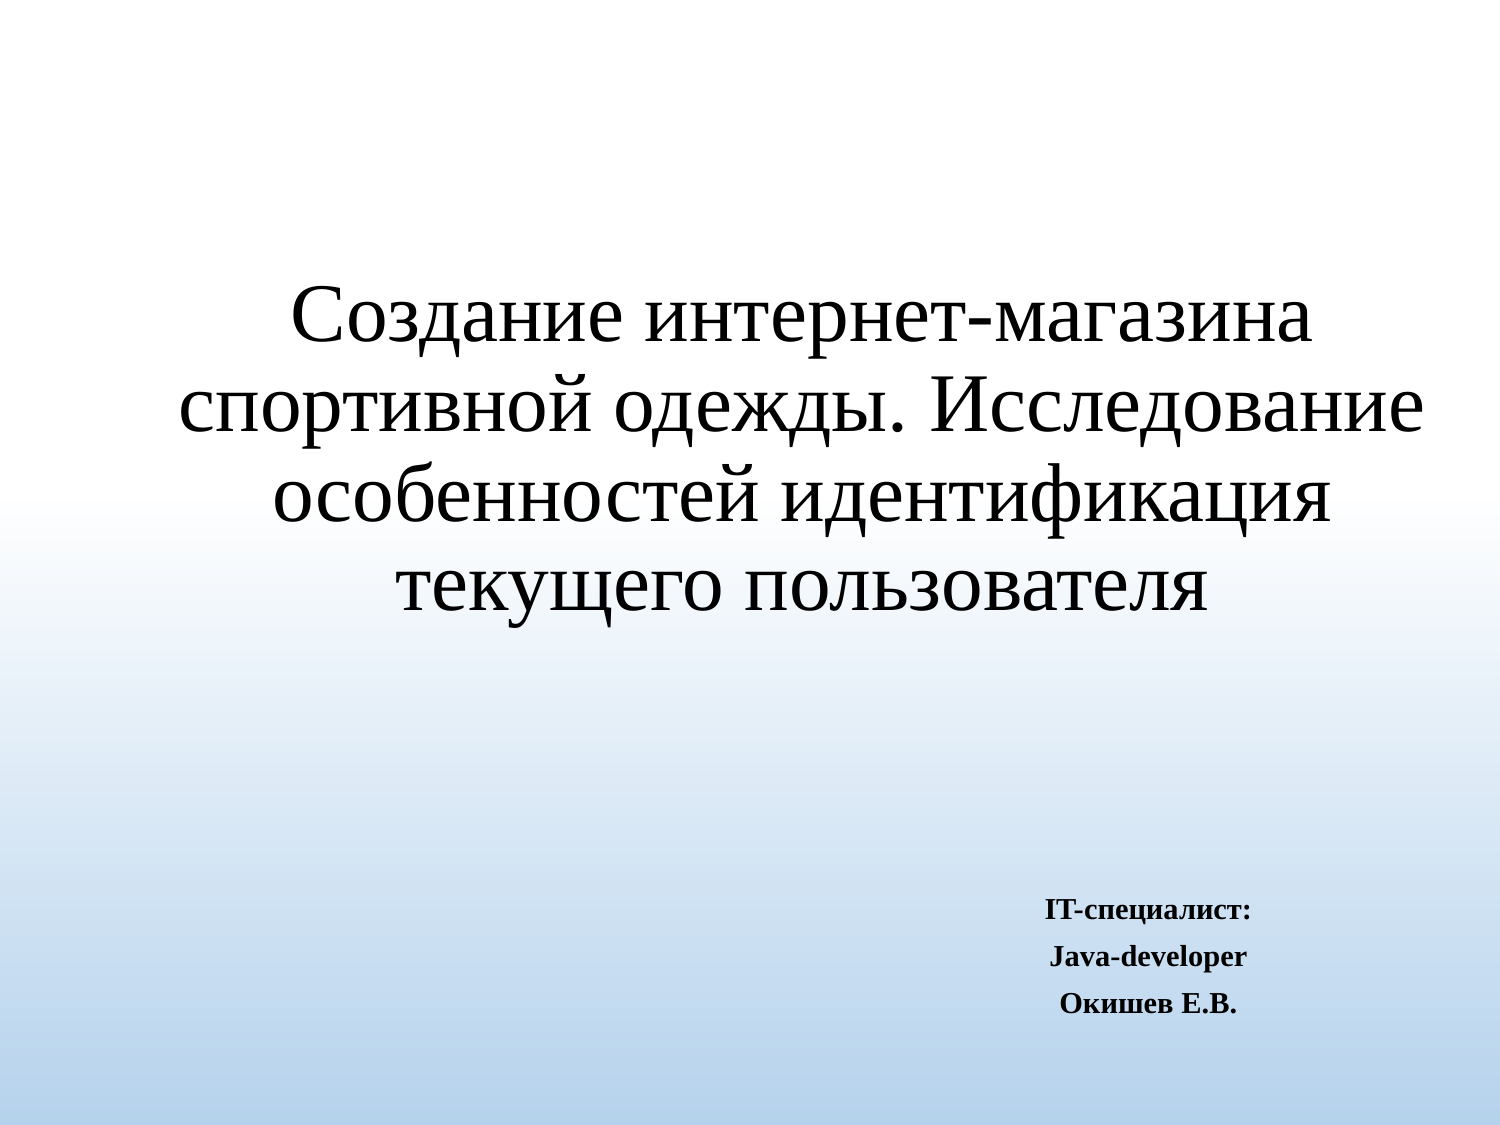

# Создание интернет-магазина спортивной одежды. Исследование особенностей идентификация текущего пользователя

IT-специалист:
Java-developer
Окишев Е.В.